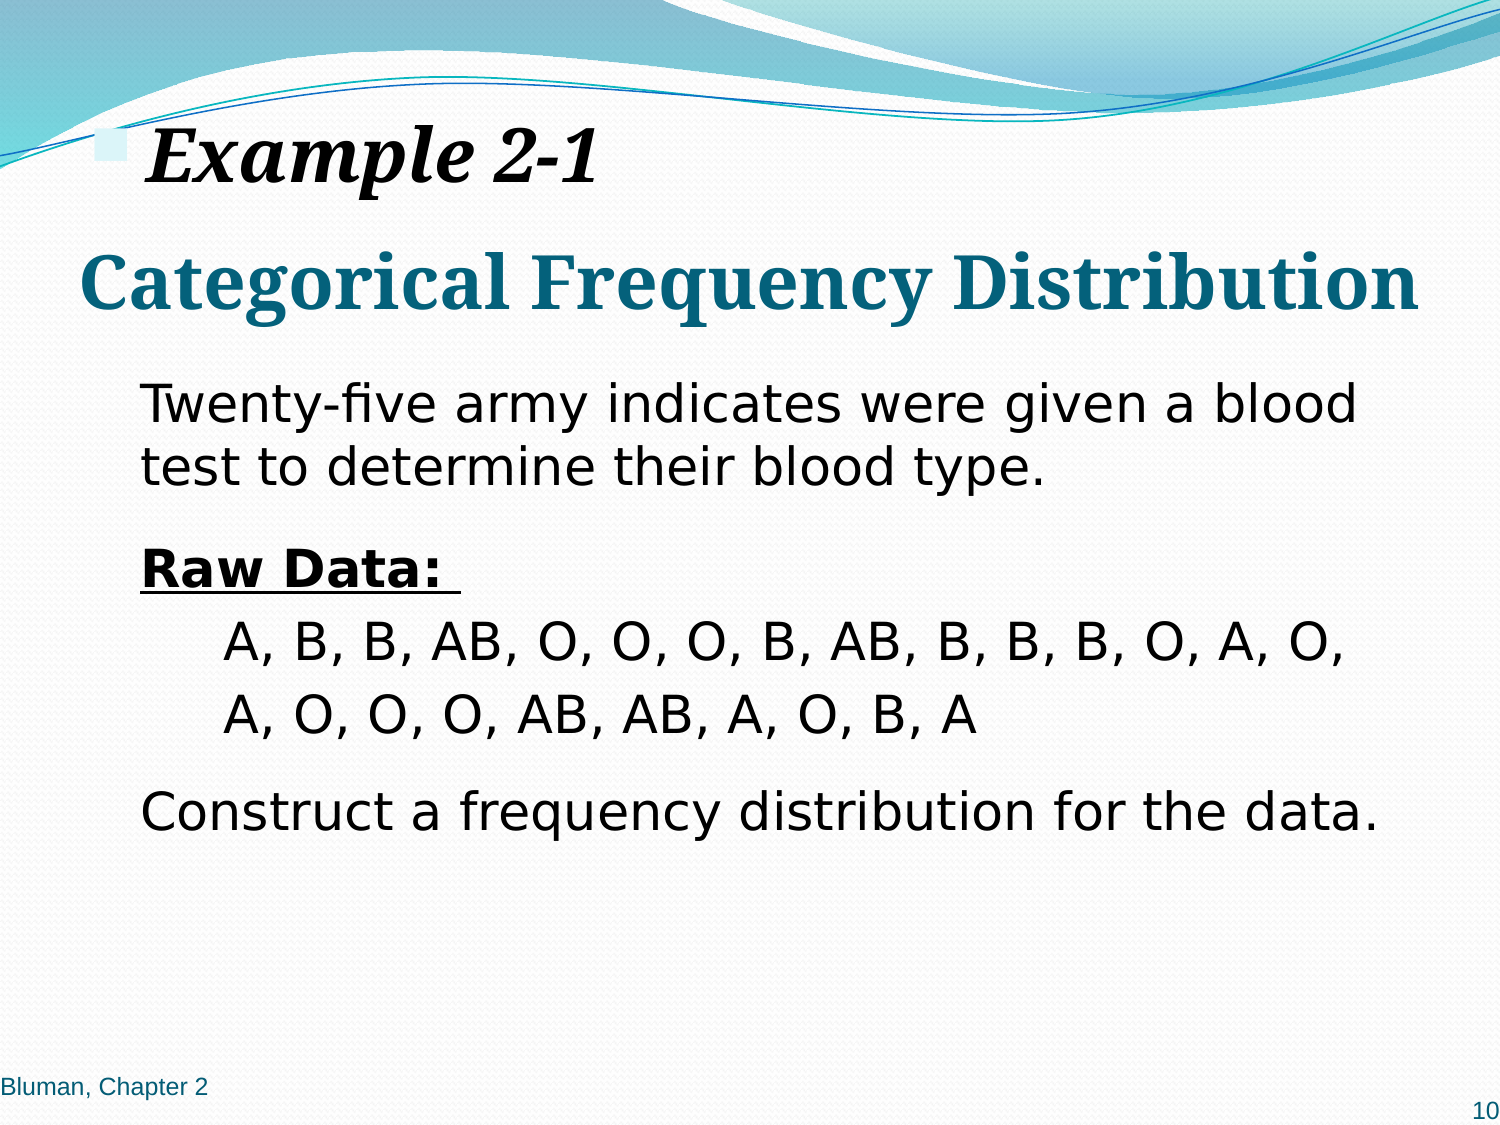

Example 2-1
# Categorical Frequency Distribution
Twenty-five army indicates were given a blood test to determine their blood type.

Raw Data:
     A, B, B, AB, O, O, O, B, AB, B, B, B, O, A, O,
     A, O, O, O, AB, AB, A, O, B, A

Construct a frequency distribution for the data.
Bluman, Chapter 2
10